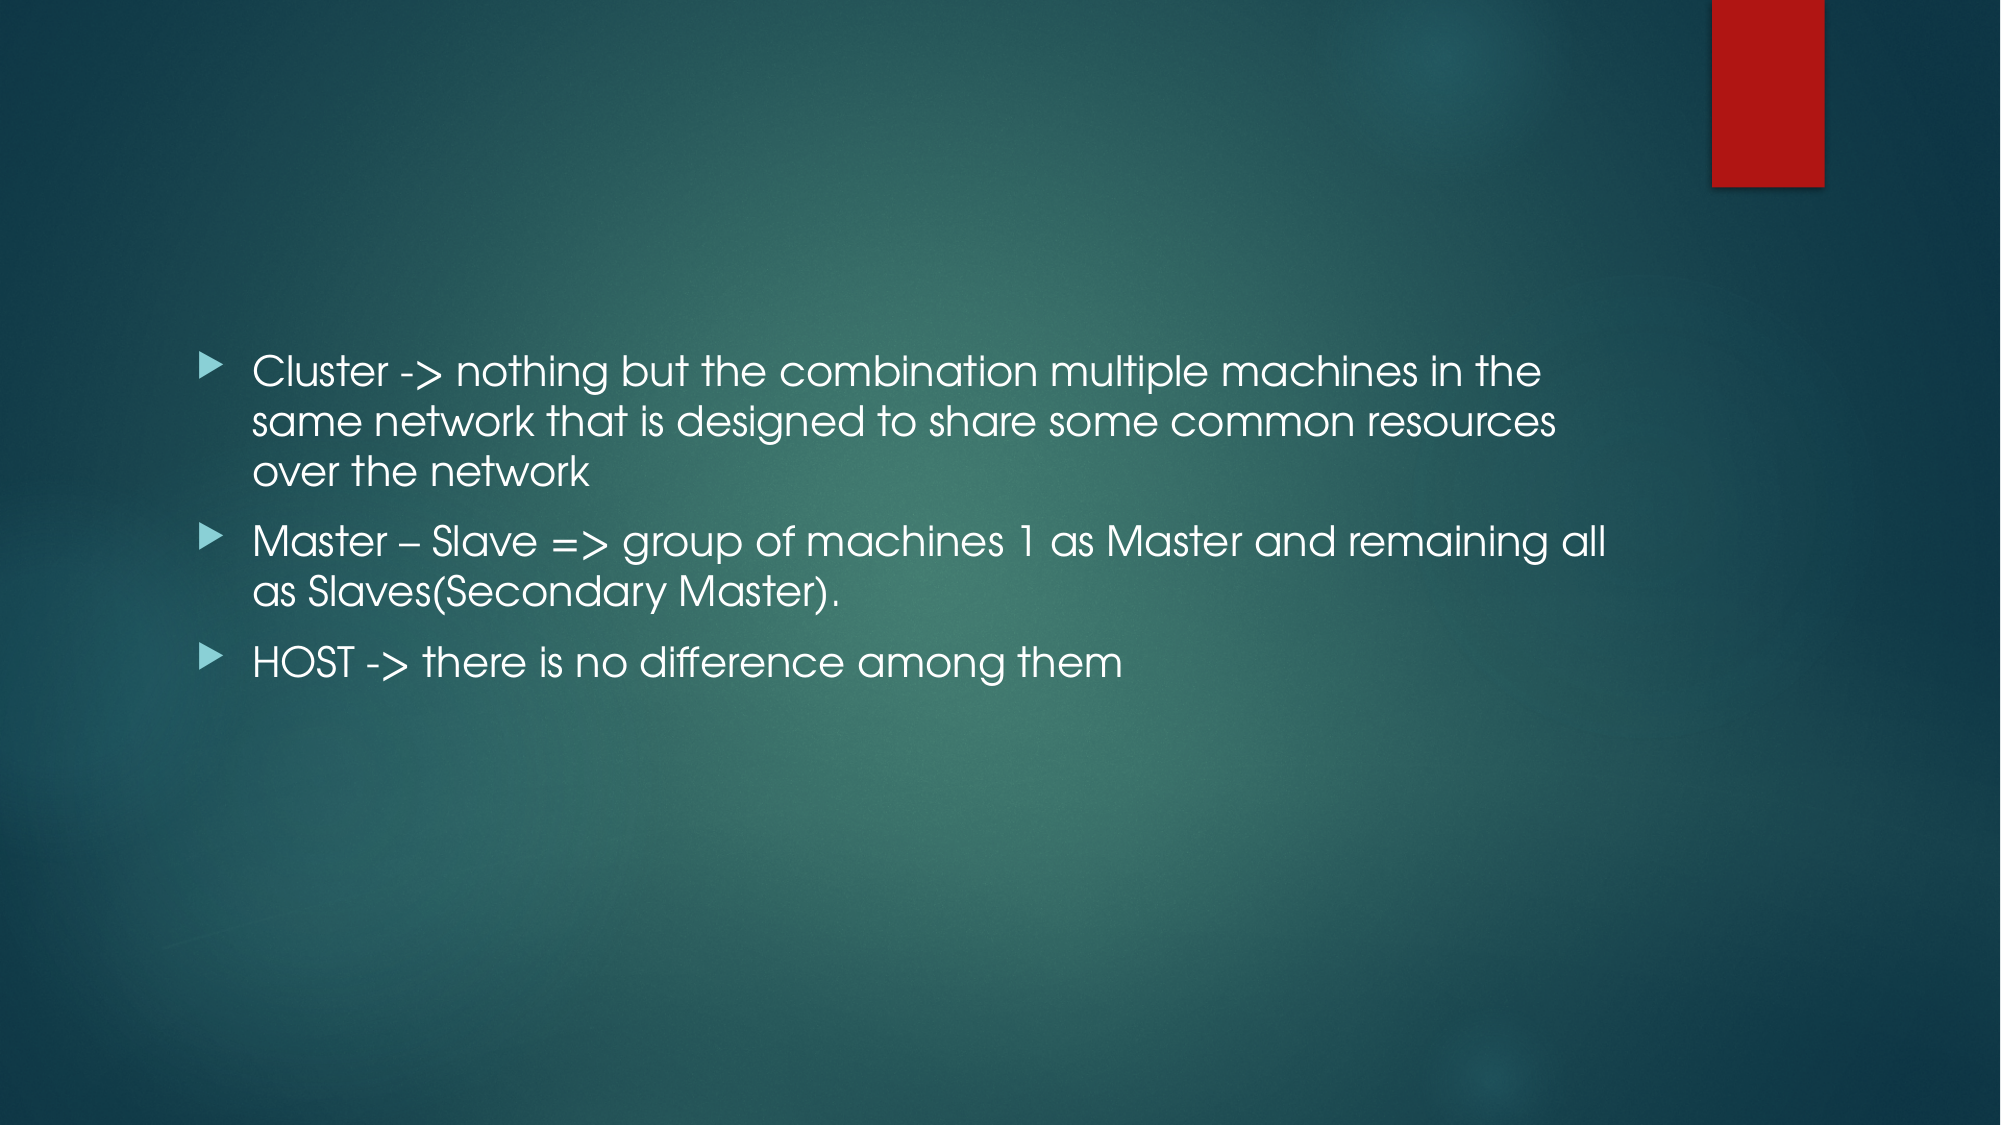

#
Cluster -> nothing but the combination multiple machines in the same network that is designed to share some common resources over the network
Master – Slave => group of machines 1 as Master and remaining all as Slaves(Secondary Master).
HOST -> there is no difference among them